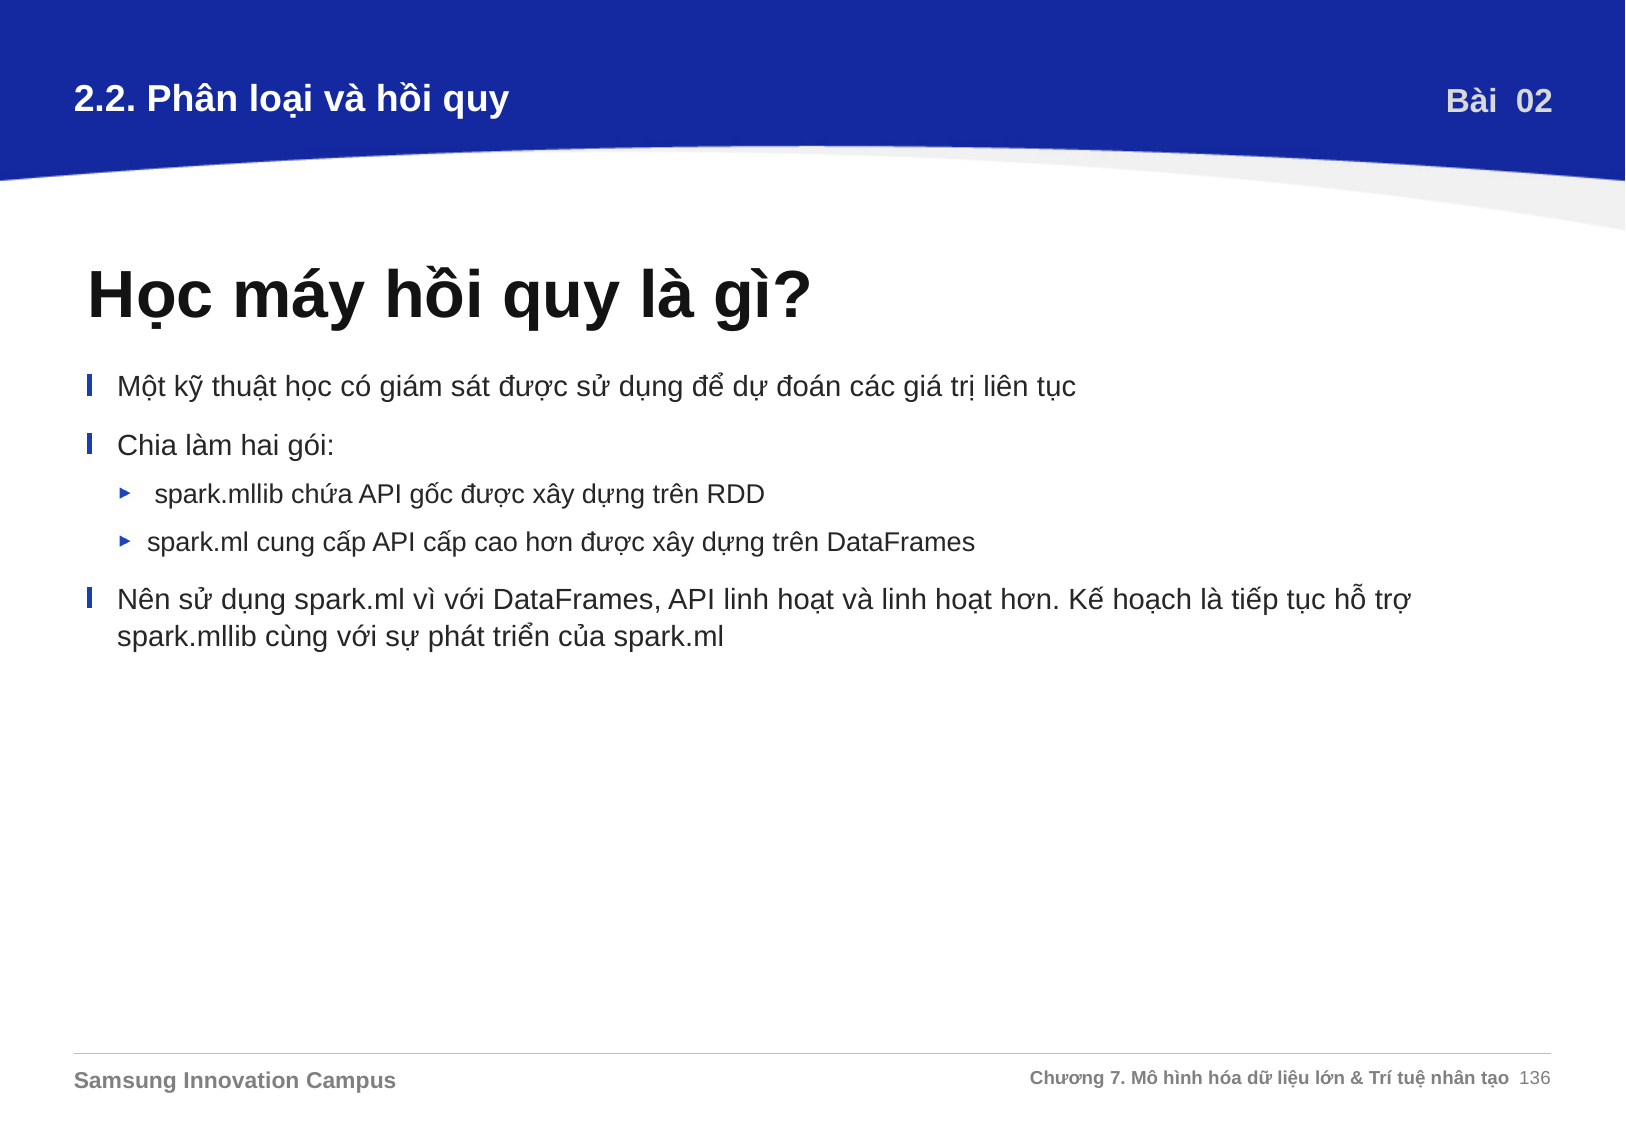

2.2. Phân loại và hồi quy
Bài  02
Học máy hồi quy là gì?
Một kỹ thuật học có giám sát được sử dụng để dự đoán các giá trị liên tục
Chia làm hai gói:
 spark.mllib chứa API gốc được xây dựng trên RDD
spark.ml cung cấp API cấp cao hơn được xây dựng trên DataFrames
Nên sử dụng spark.ml vì với DataFrames, API linh hoạt và linh hoạt hơn. Kế hoạch là tiếp tục hỗ trợ spark.mllib cùng với sự phát triển của spark.ml